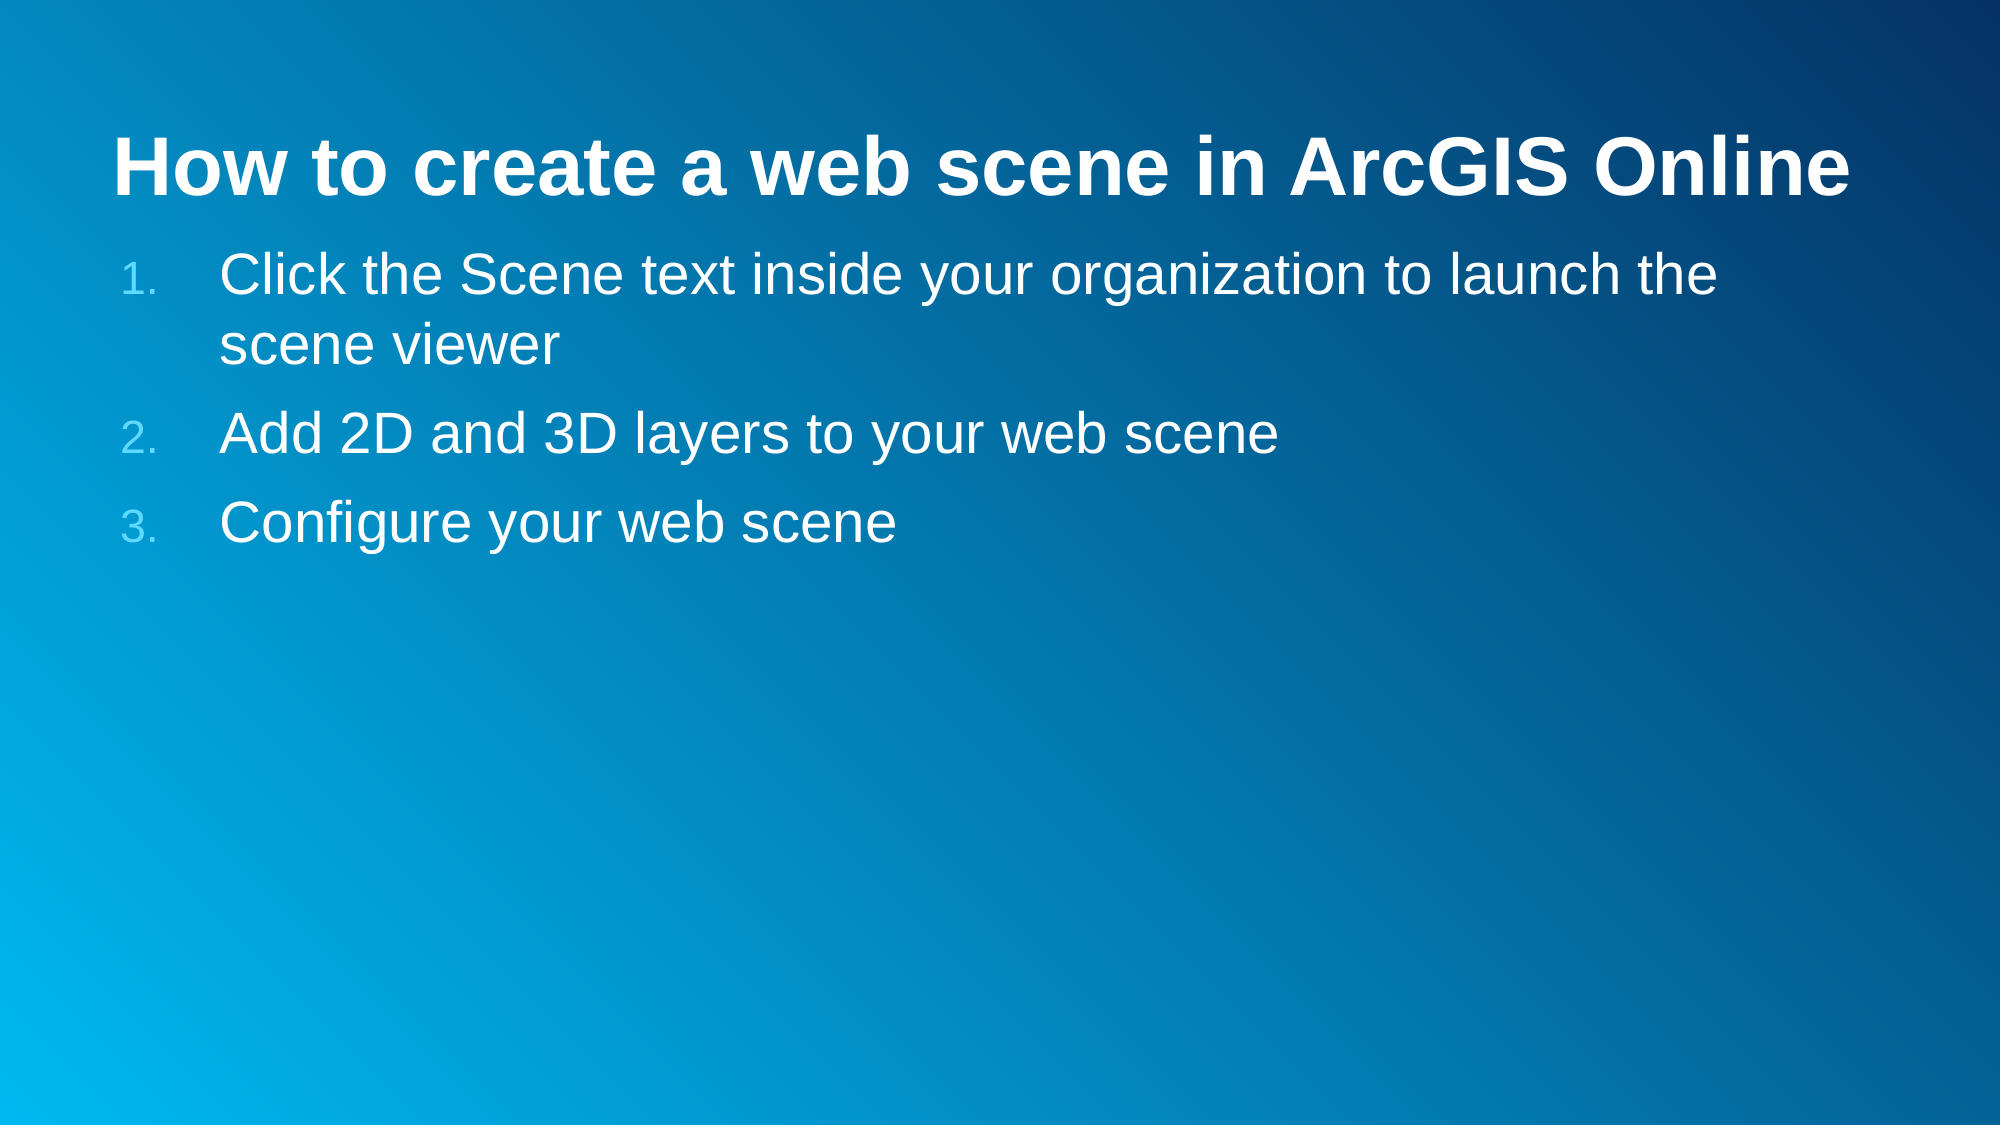

# How to create a web scene in ArcGIS Online
Click the Scene text inside your organization to launch the scene viewer
Add 2D and 3D layers to your web scene
Configure your web scene